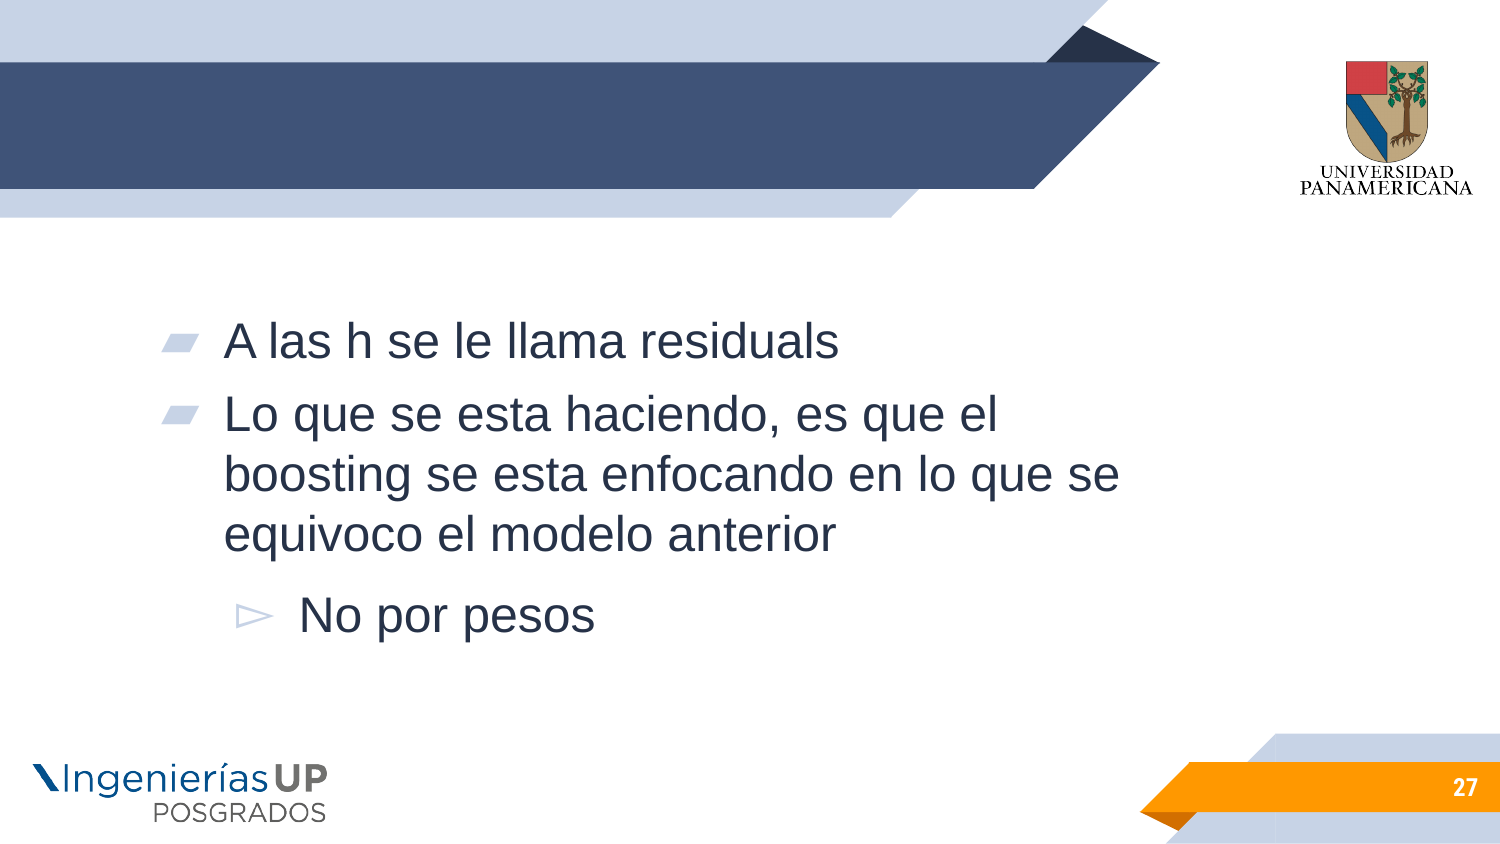

#
A las h se le llama residuals
Lo que se esta haciendo, es que el boosting se esta enfocando en lo que se equivoco el modelo anterior
No por pesos
27